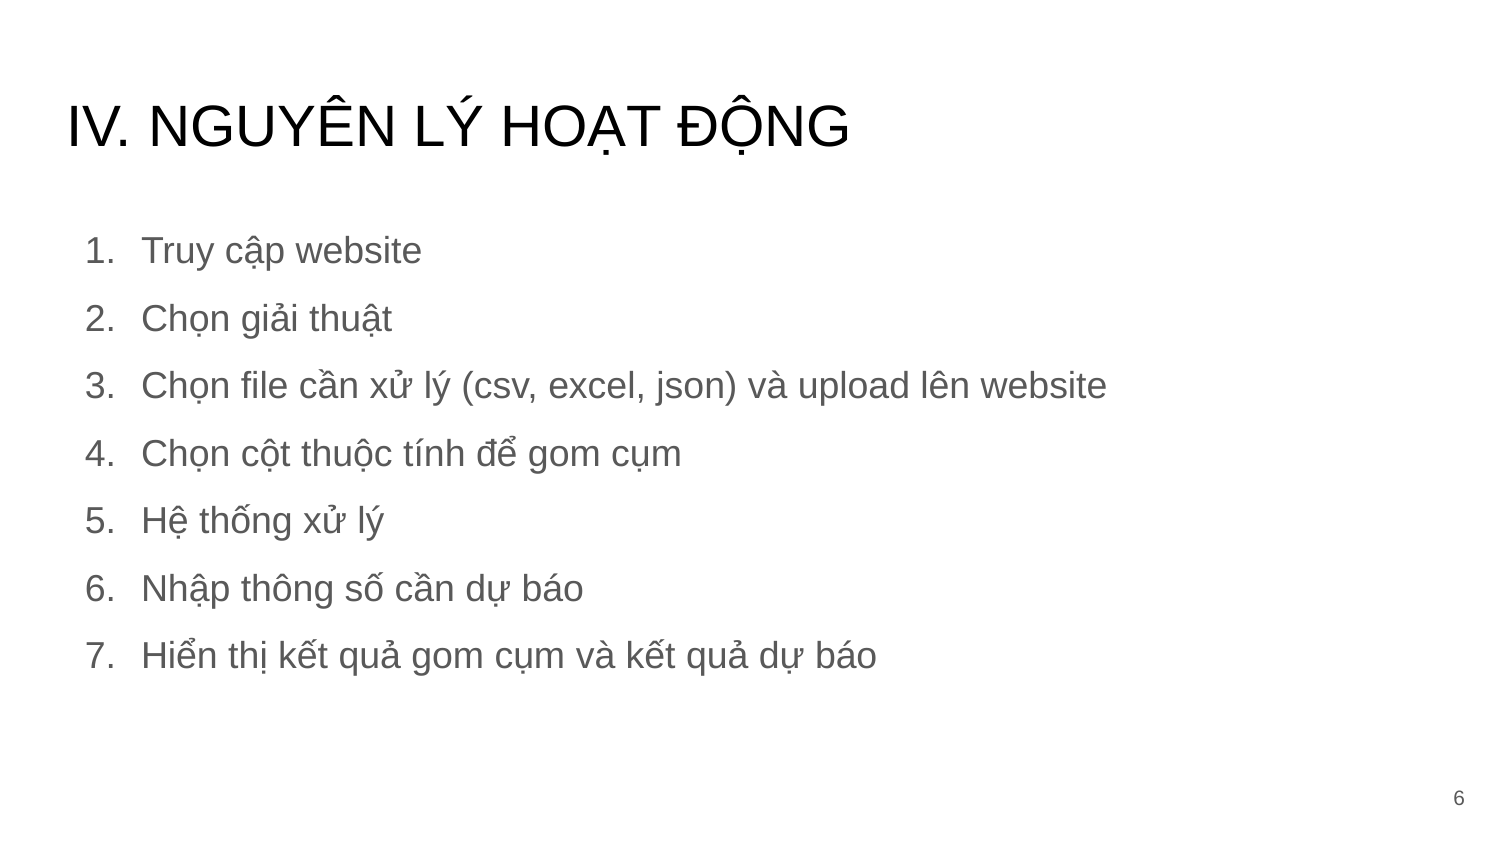

# IV. NGUYÊN LÝ HOẠT ĐỘNG
Truy cập website
Chọn giải thuật
Chọn file cần xử lý (csv, excel, json) và upload lên website
Chọn cột thuộc tính để gom cụm
Hệ thống xử lý
Nhập thông số cần dự báo
Hiển thị kết quả gom cụm và kết quả dự báo
6